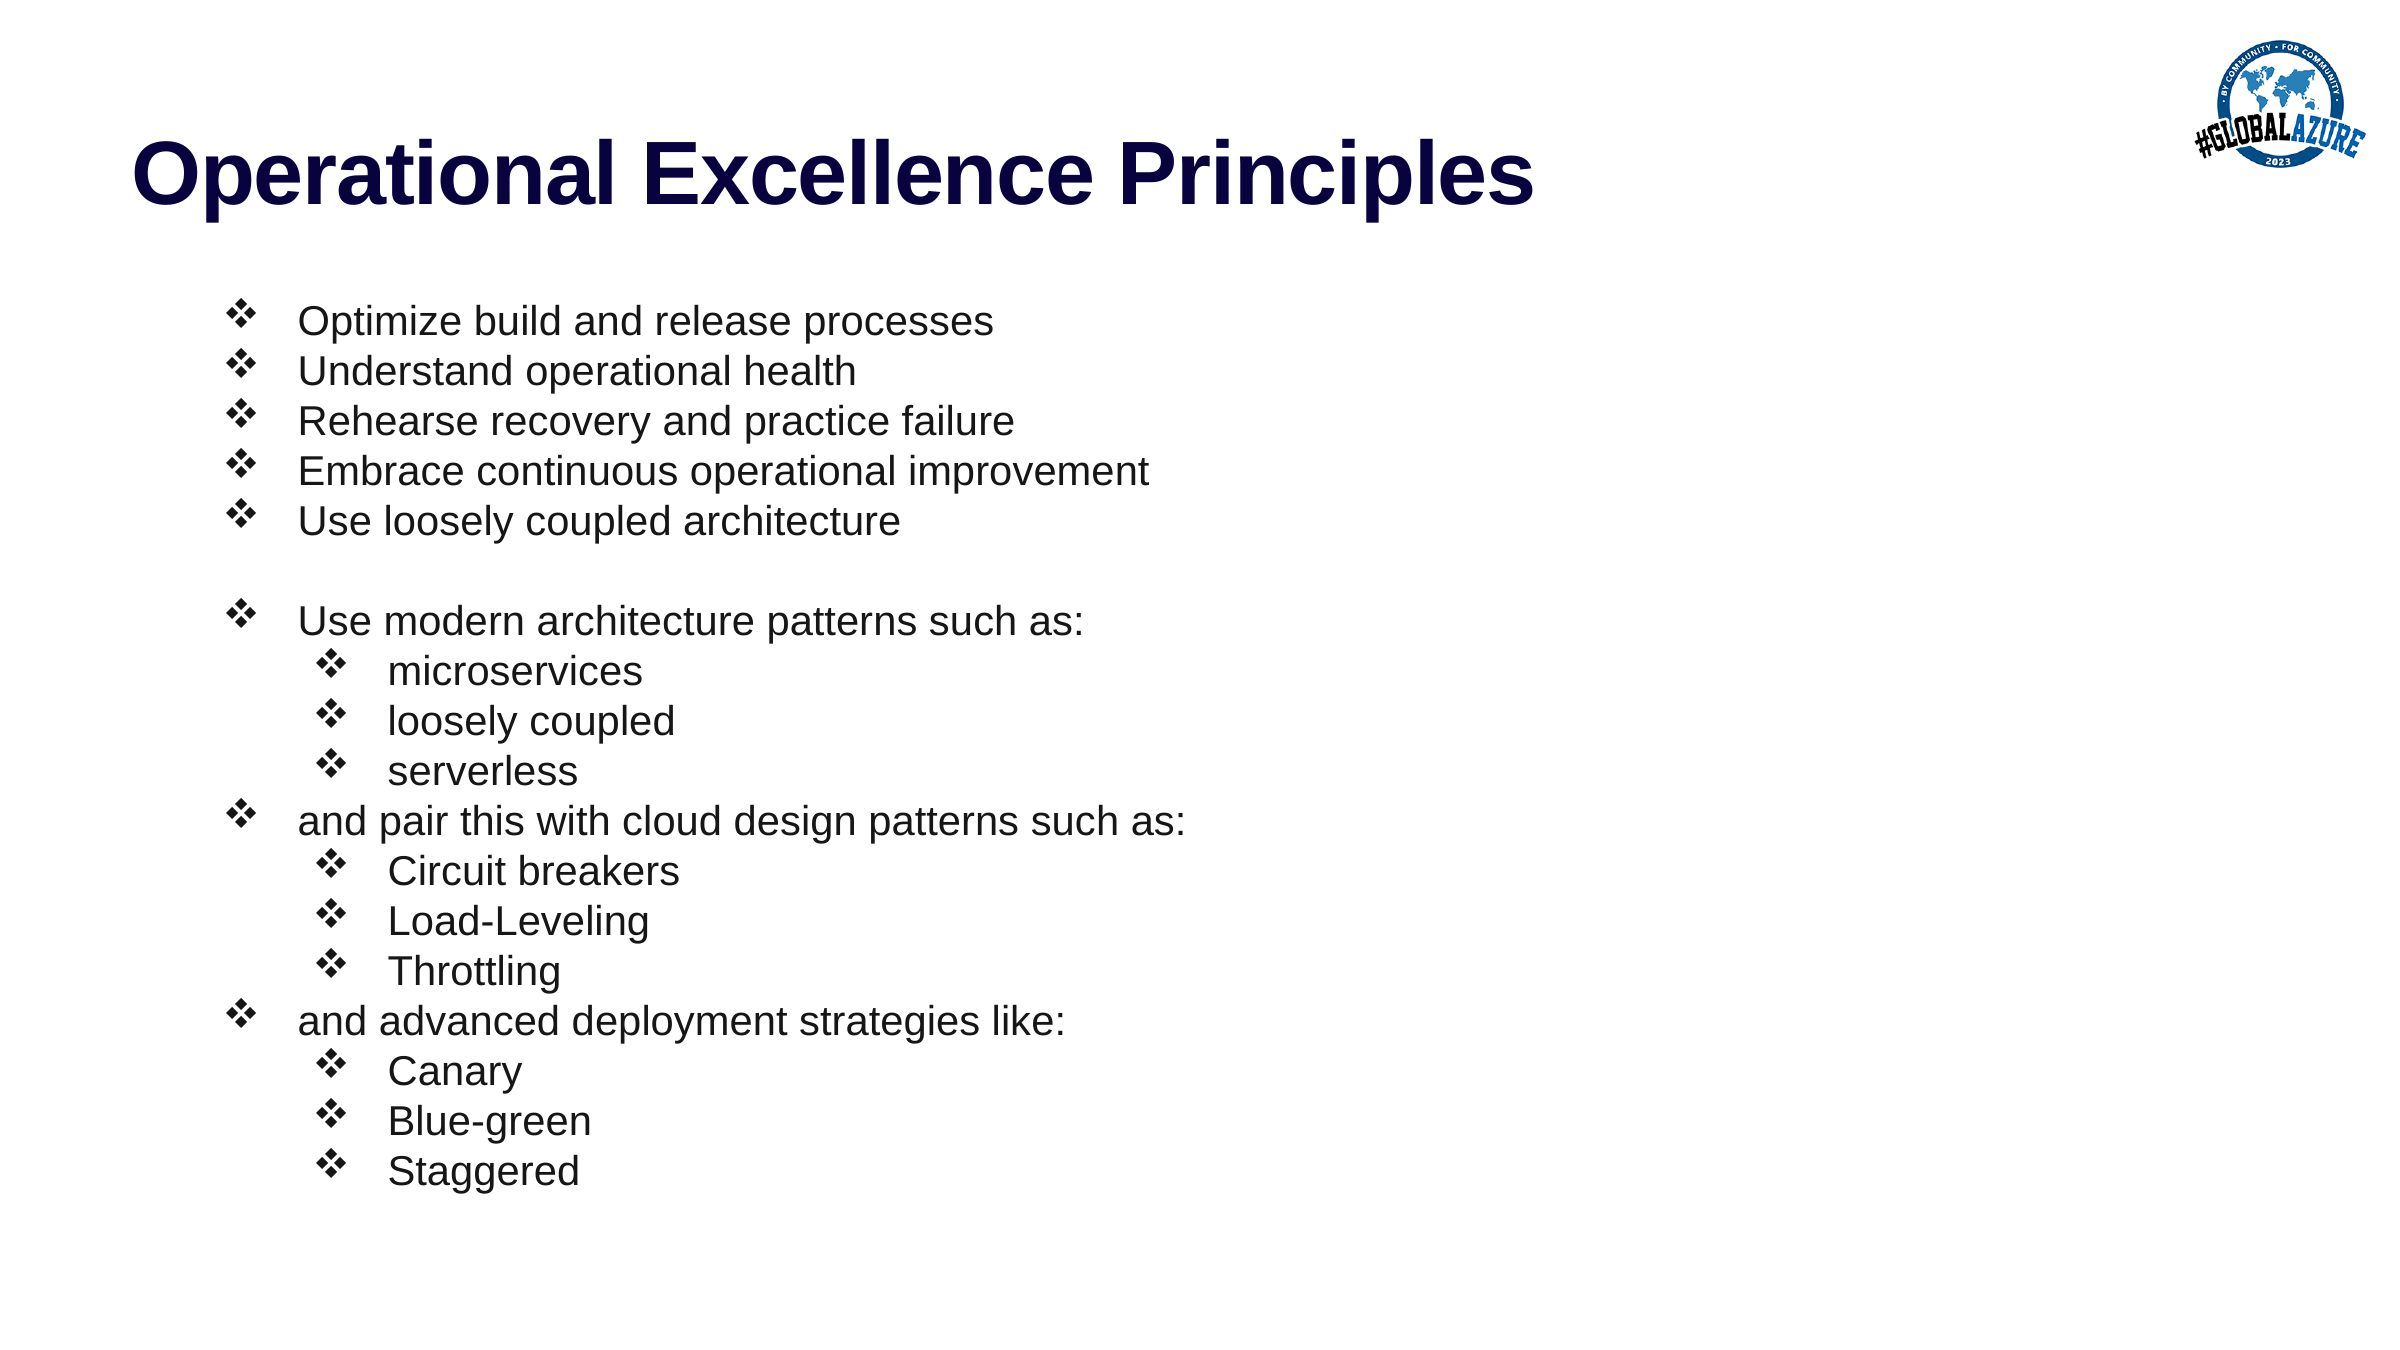

# Operational Excellence Principles
Optimize build and release processes
Understand operational health
Rehearse recovery and practice failure
Embrace continuous operational improvement
Use loosely coupled architecture

Use modern architecture patterns such as:
microservices
loosely coupled
serverless
and pair this with cloud design patterns such as:
Circuit breakers
Load-Leveling
Throttling
and advanced deployment strategies like:
Canary
Blue-green
Staggered